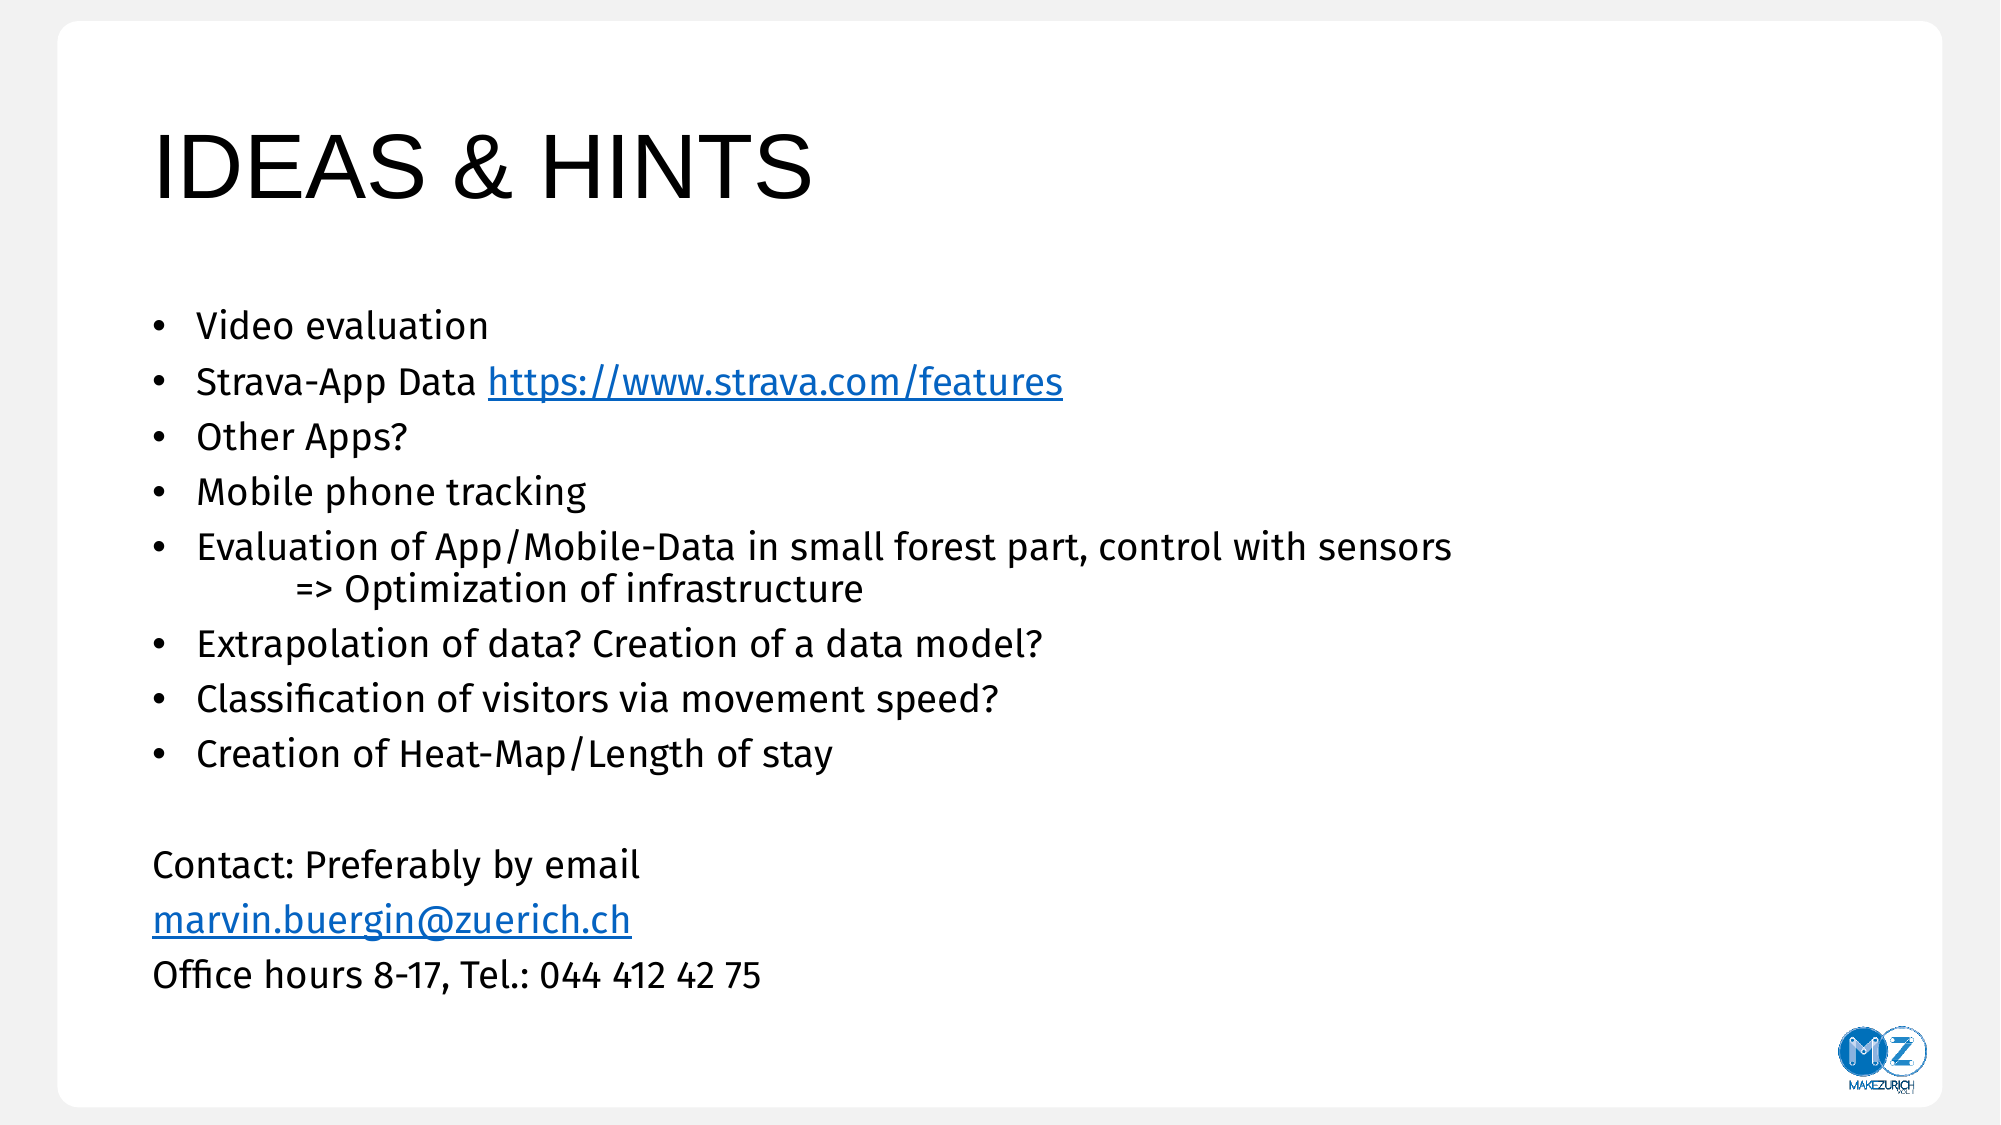

# Ideas & Hints
Video evaluation
Strava-App Data https://www.strava.com/features
Other Apps?
Mobile phone tracking
Evaluation of App/Mobile-Data in small forest part, control with sensors
	=> Optimization of infrastructure
Extrapolation of data? Creation of a data model?
Classification of visitors via movement speed?
Creation of Heat-Map/Length of stay

Contact: Preferably by email
marvin.buergin@zuerich.ch
Office hours 8-17, Tel.: 044 412 42 75